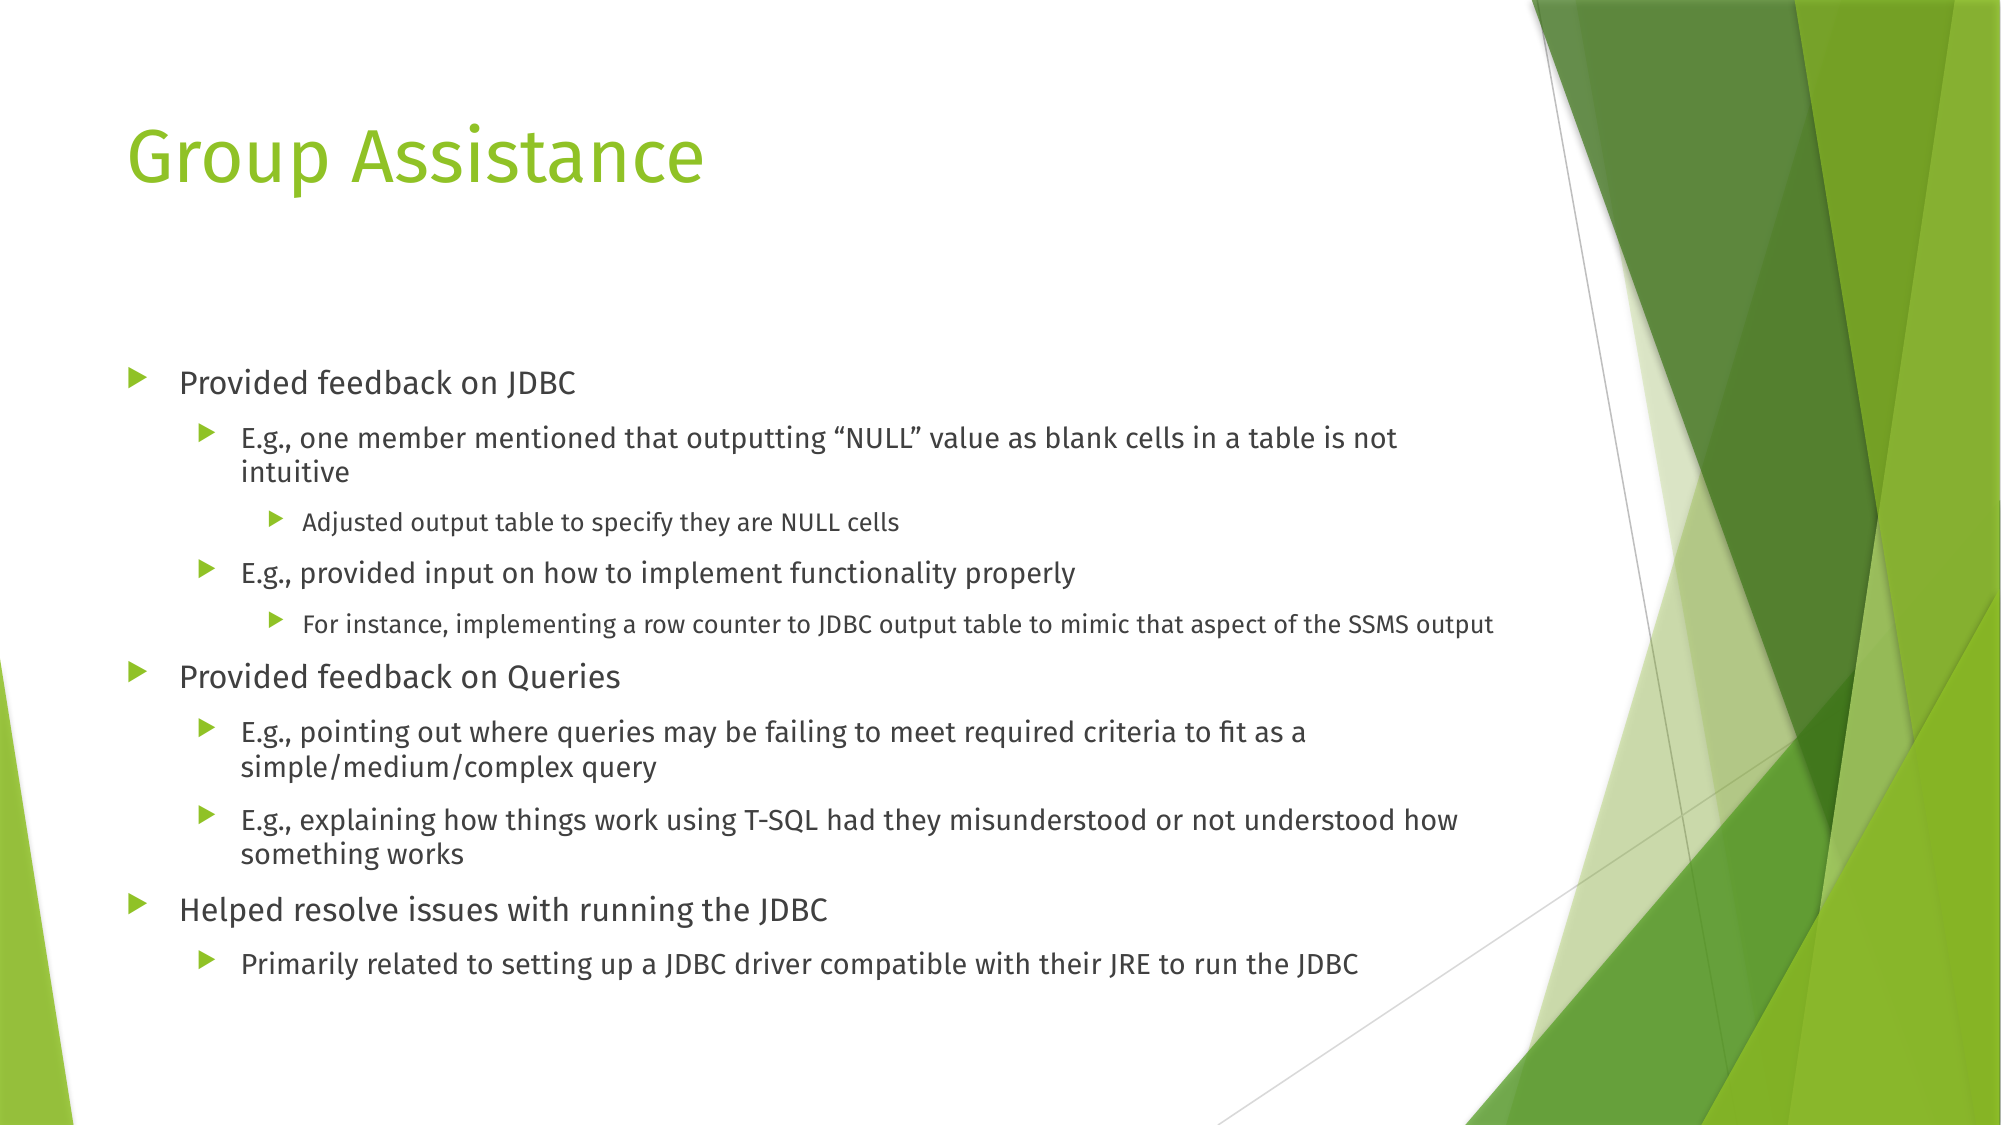

# Group Assistance
Provided feedback on JDBC
E.g., one member mentioned that outputting “NULL” value as blank cells in a table is not intuitive
Adjusted output table to specify they are NULL cells
E.g., provided input on how to implement functionality properly
For instance, implementing a row counter to JDBC output table to mimic that aspect of the SSMS output
Provided feedback on Queries
E.g., pointing out where queries may be failing to meet required criteria to fit as a simple/medium/complex query
E.g., explaining how things work using T-SQL had they misunderstood or not understood how something works
Helped resolve issues with running the JDBC
Primarily related to setting up a JDBC driver compatible with their JRE to run the JDBC